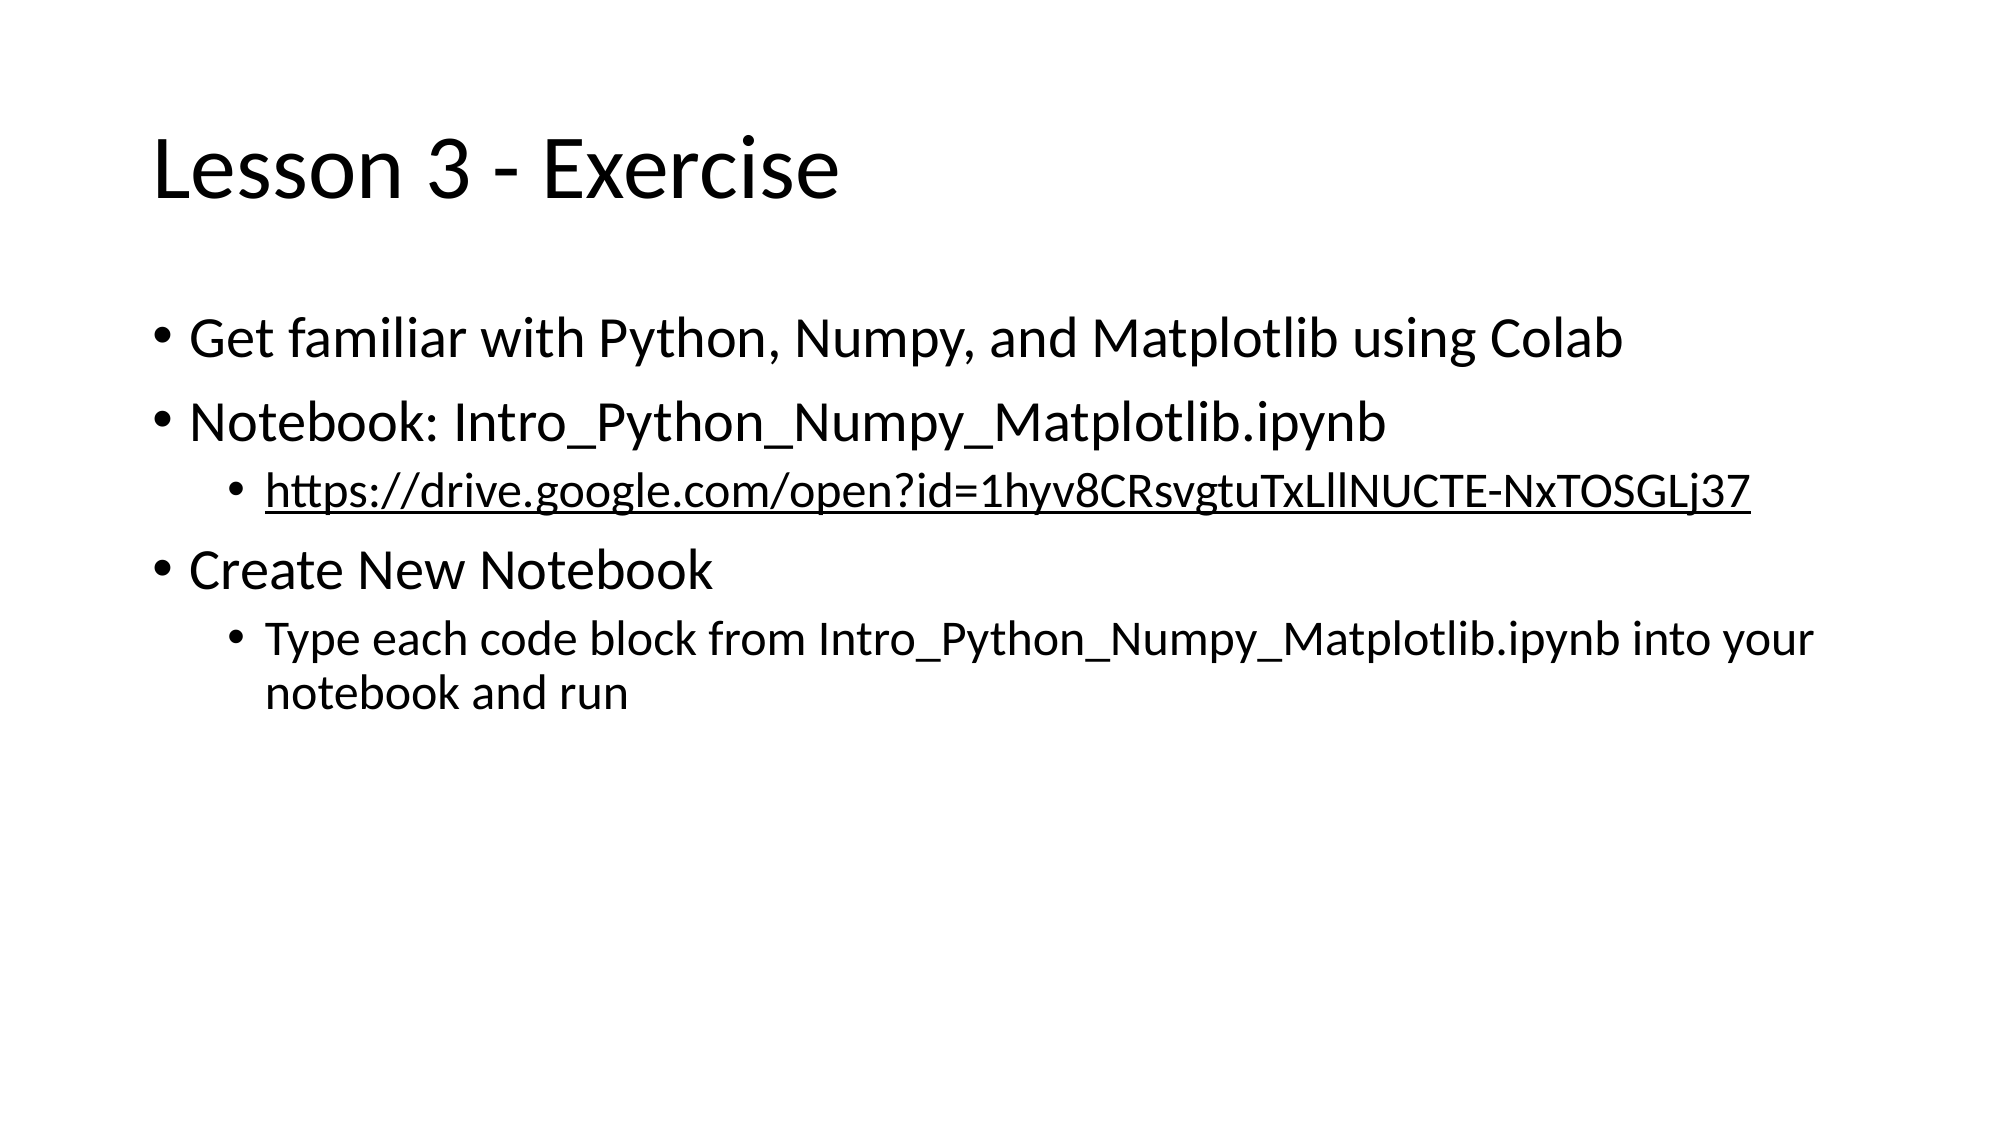

# Lesson 3 - Exercise
Get familiar with Python, Numpy, and Matplotlib using Colab
Notebook: Intro_Python_Numpy_Matplotlib.ipynb
https://drive.google.com/open?id=1hyv8CRsvgtuTxLllNUCTE-NxTOSGLj37
Create New Notebook
Type each code block from Intro_Python_Numpy_Matplotlib.ipynb into your notebook and run